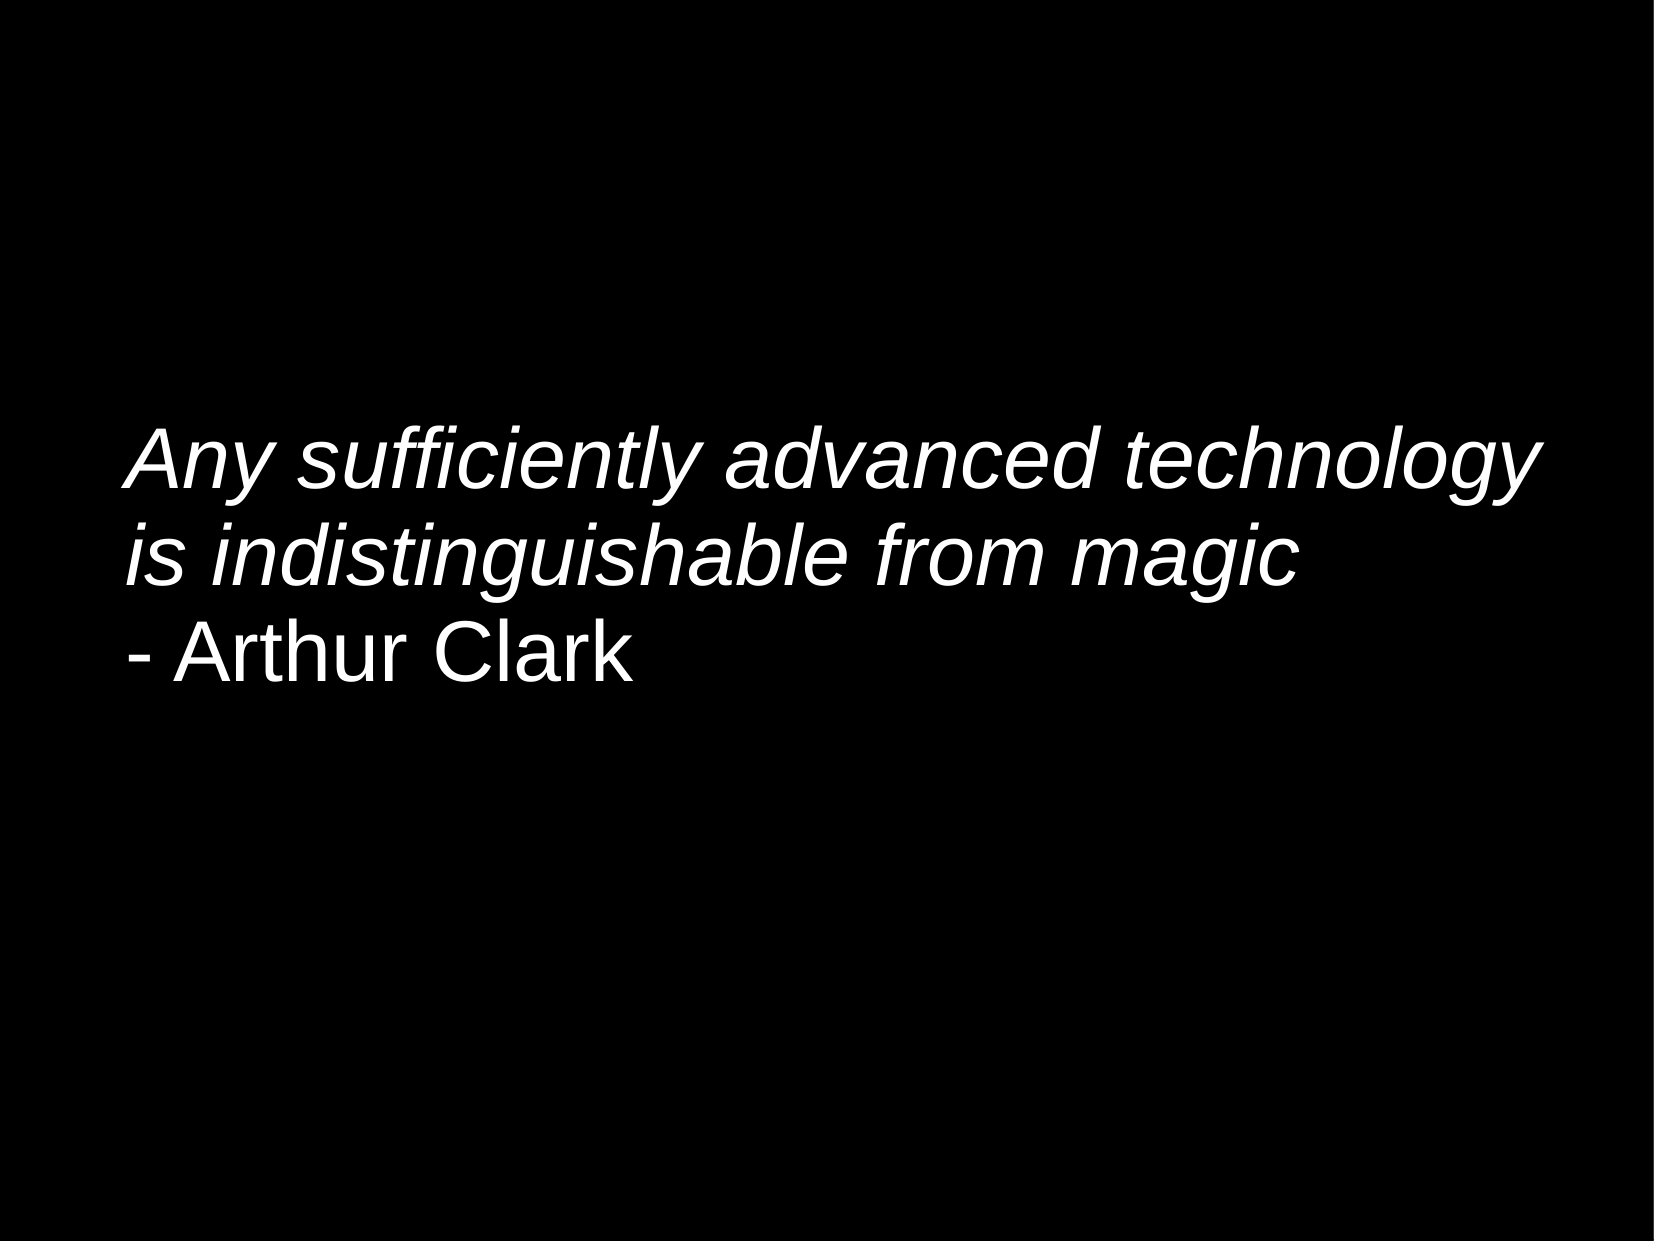

Any sufficiently advanced technology is indistinguishable from magic
- Arthur Clark